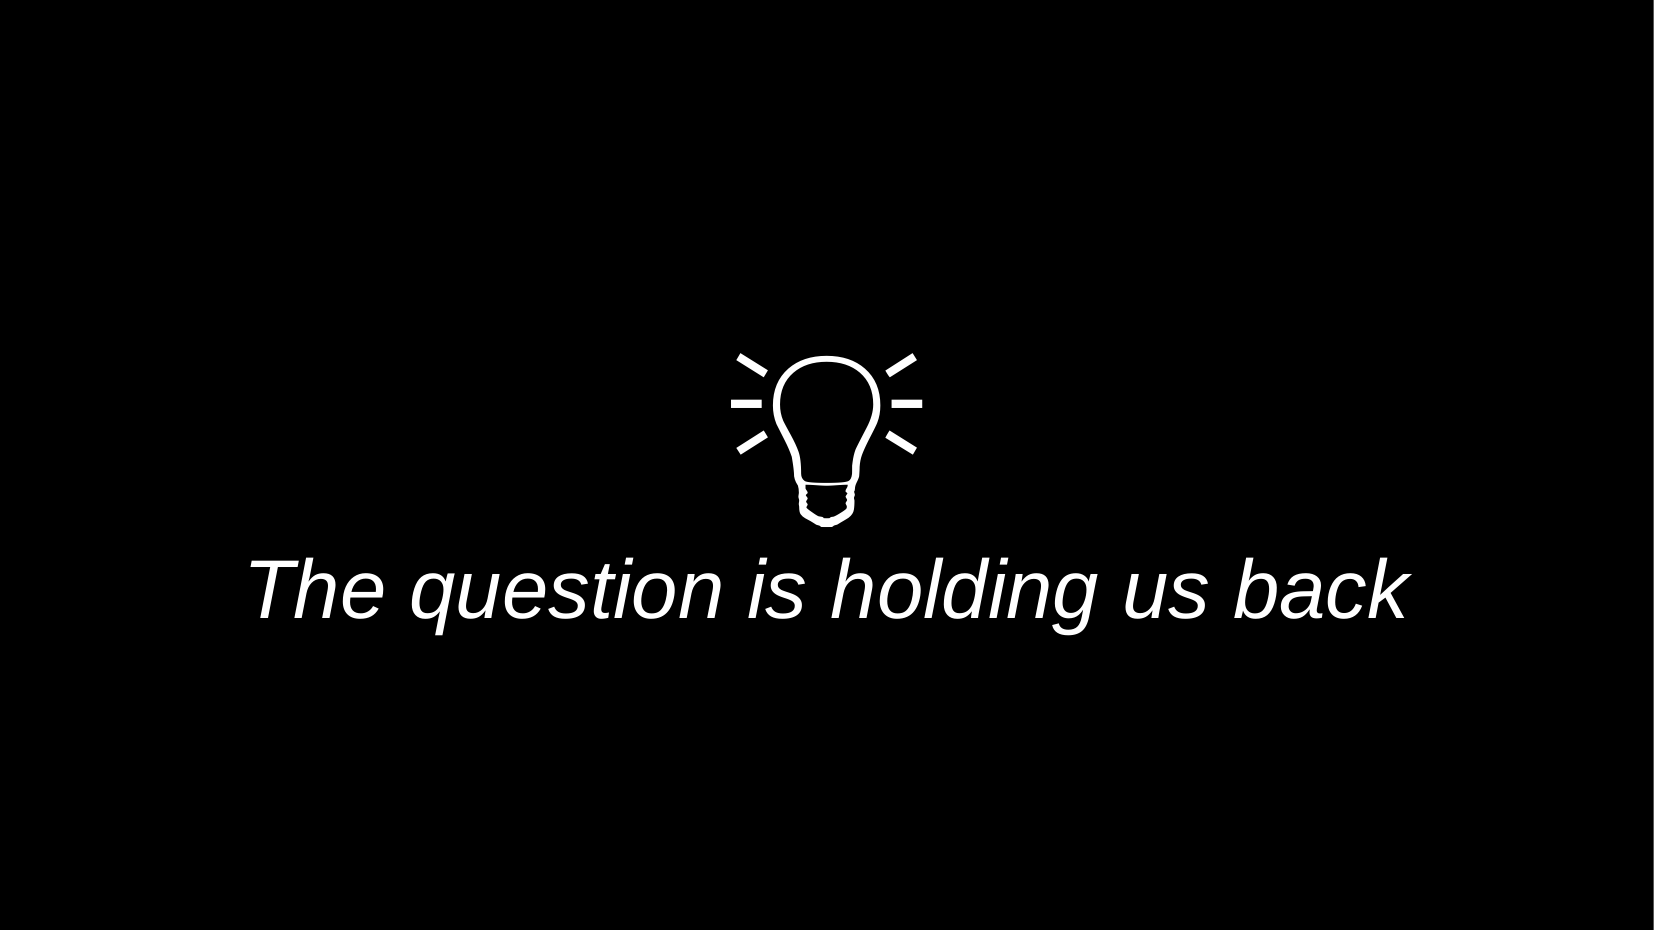

# 💡
The question is holding us back